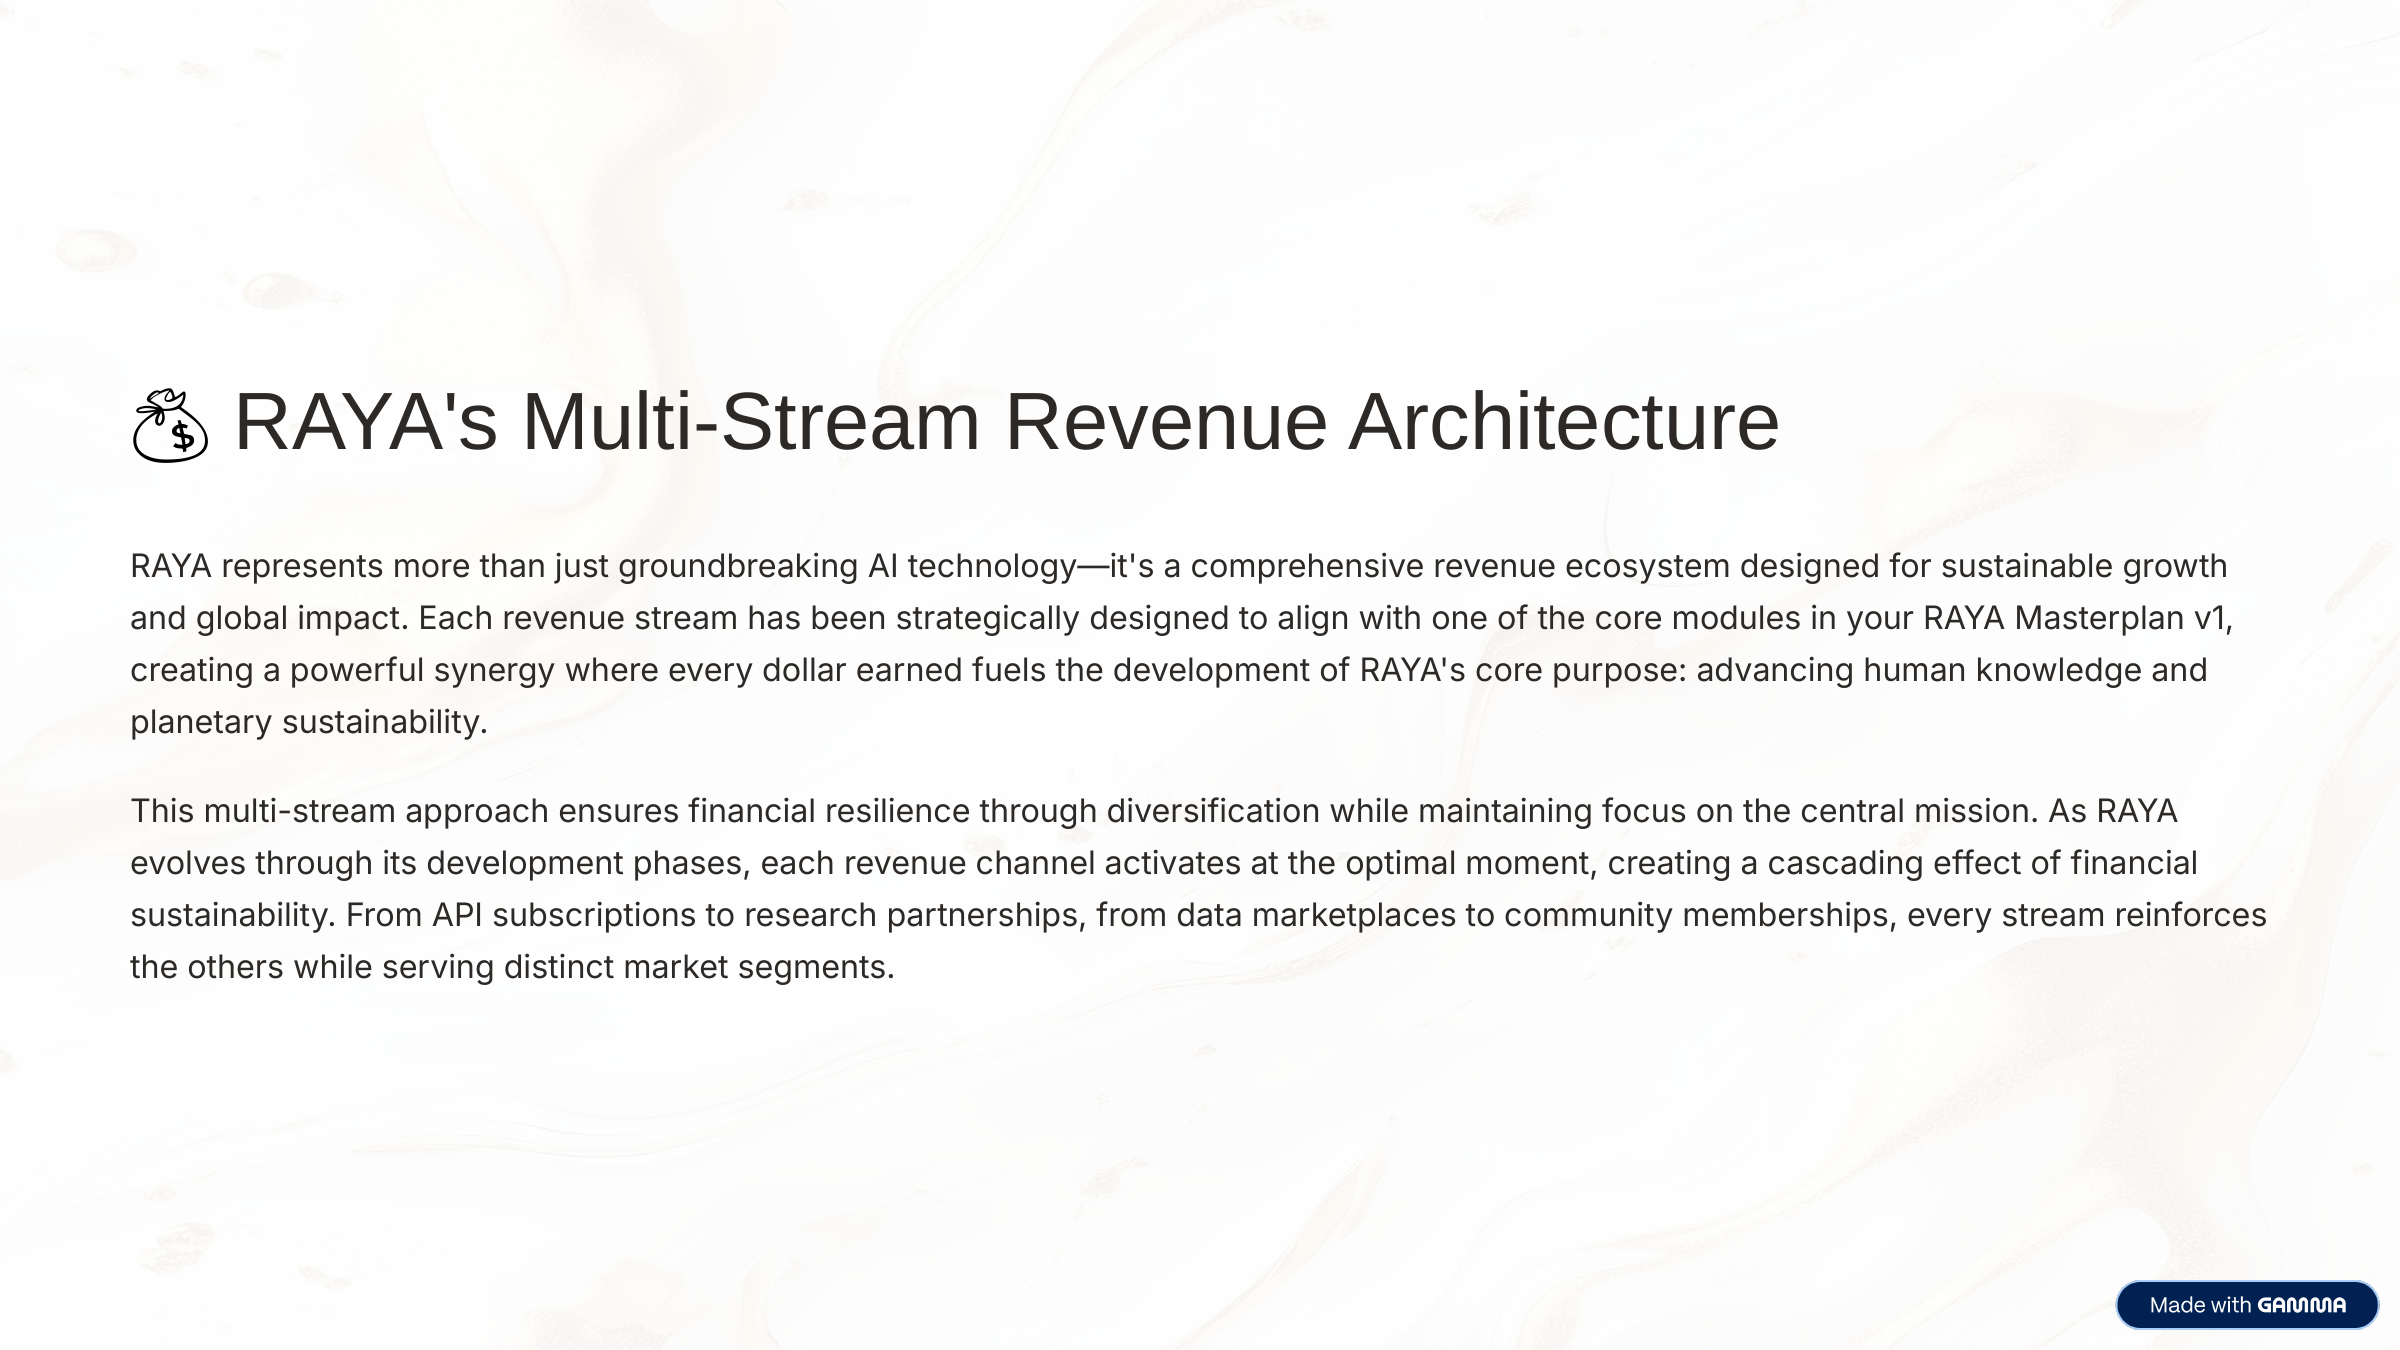

💰 RAYA's Multi-Stream Revenue Architecture
RAYA represents more than just groundbreaking AI technology—it's a comprehensive revenue ecosystem designed for sustainable growth and global impact. Each revenue stream has been strategically designed to align with one of the core modules in your RAYA Masterplan v1, creating a powerful synergy where every dollar earned fuels the development of RAYA's core purpose: advancing human knowledge and planetary sustainability.
This multi-stream approach ensures financial resilience through diversification while maintaining focus on the central mission. As RAYA evolves through its development phases, each revenue channel activates at the optimal moment, creating a cascading effect of financial sustainability. From API subscriptions to research partnerships, from data marketplaces to community memberships, every stream reinforces the others while serving distinct market segments.